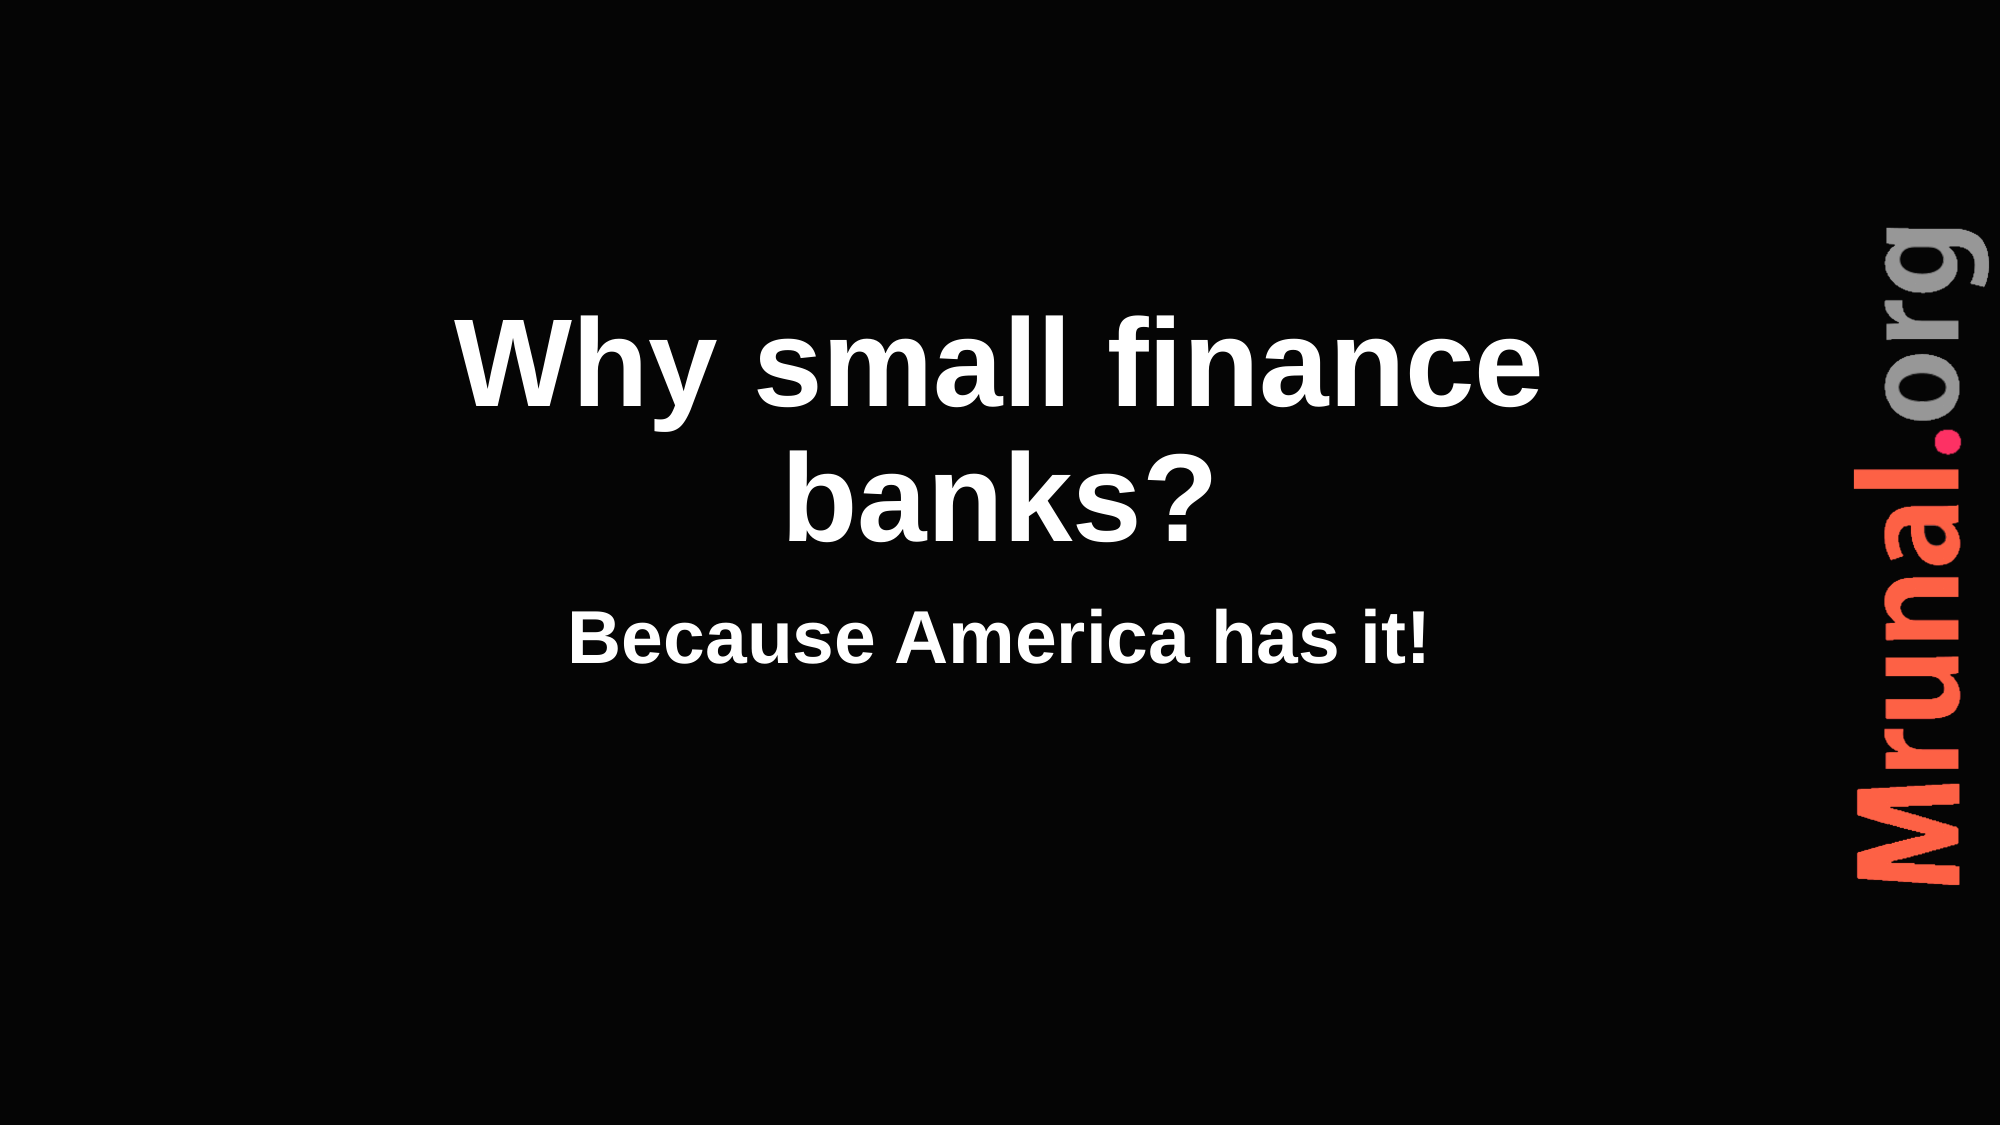

# Why small finance banks?
Because America has it!